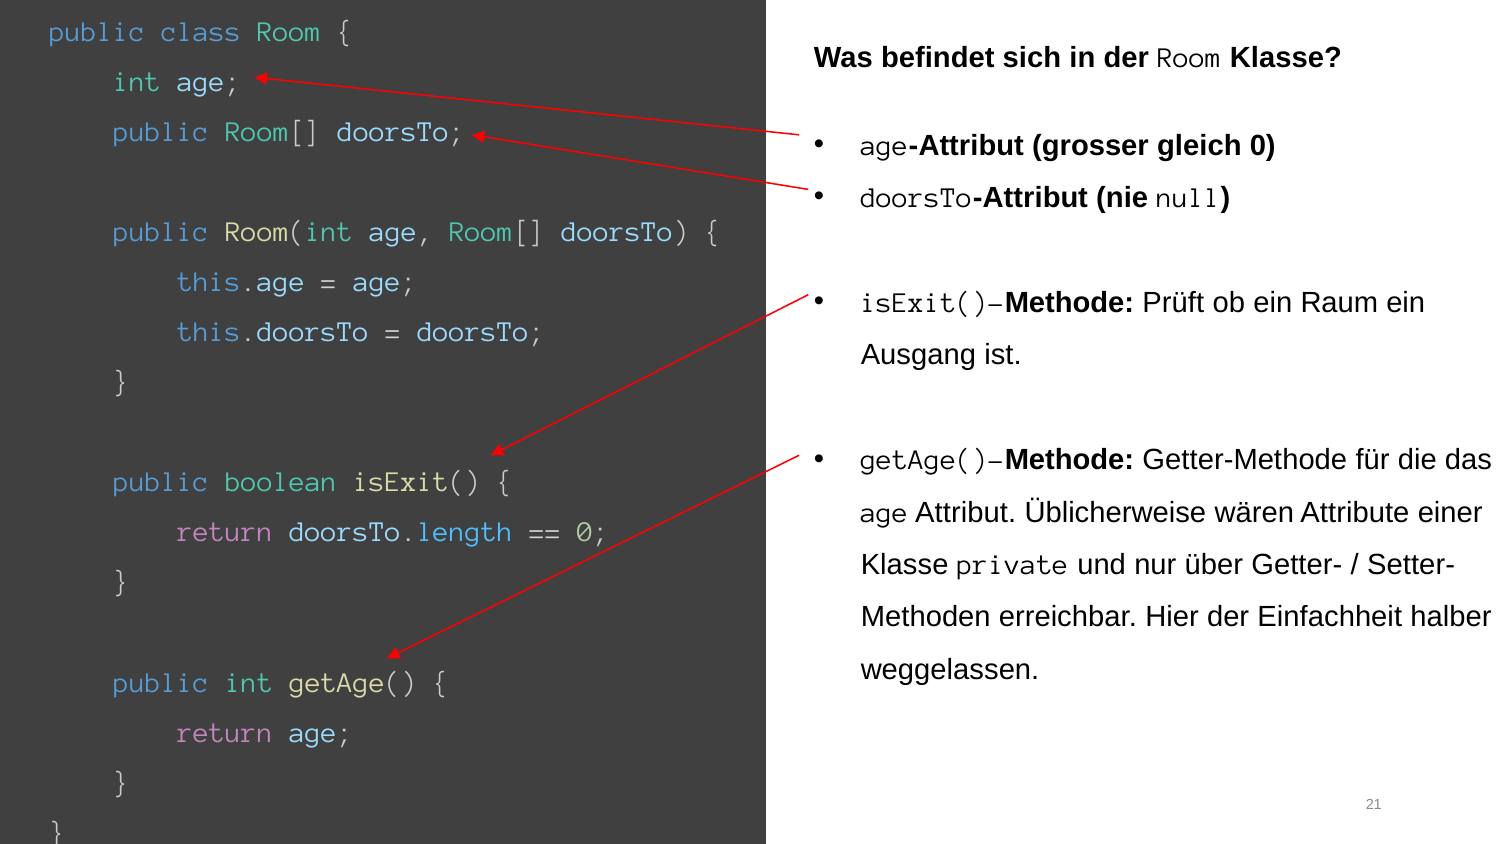

public class Room {
    int age;
    public Room[] doorsTo;
    public Room(int age, Room[] doorsTo) {
        this.age = age;
        this.doorsTo = doorsTo;
    }
    public boolean isExit() {
        return doorsTo.length == 0;
    }
    public int getAge() {
        return age;
    }
}

Was befindet sich in der Room Klasse?

age-Attribut (grosser gleich 0)
doorsTo-Attribut (nie null)

isExit()-Methode: Prüft ob ein Raum ein Ausgang ist.

getAge()-Methode: Getter-Methode für die das age Attribut. Üblicherweise wären Attribute einer Klasse private und nur über Getter- / Setter-Methoden erreichbar. Hier der Einfachheit halber weggelassen.
21